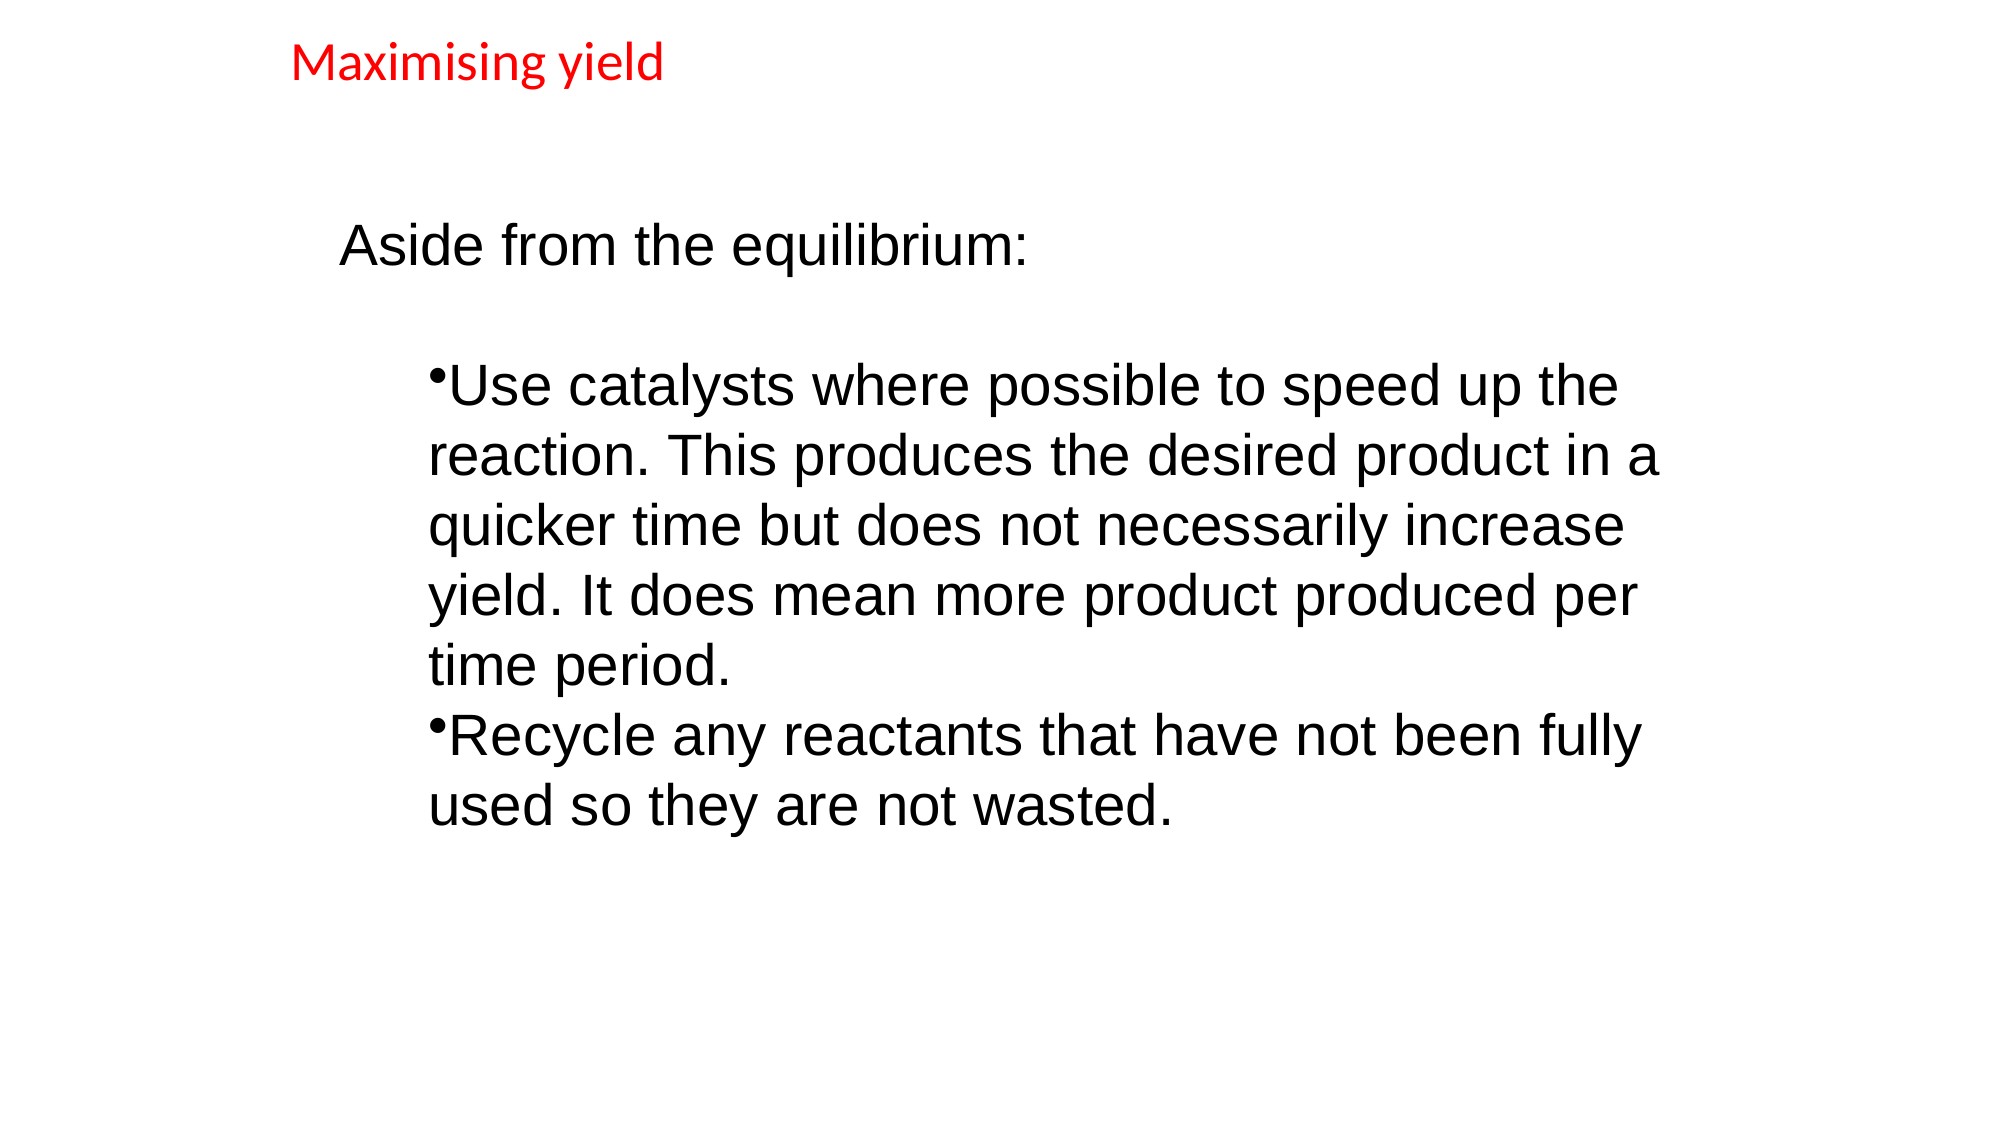

# Maximising yield
Aside from the equilibrium:

Use catalysts where possible to speed up the 	reaction. This produces the desired product in a 	quicker time but does not necessarily increase 	yield. It does mean more product produced per 	time period.
Recycle any reactants that have not been fully 	used so they are not wasted.